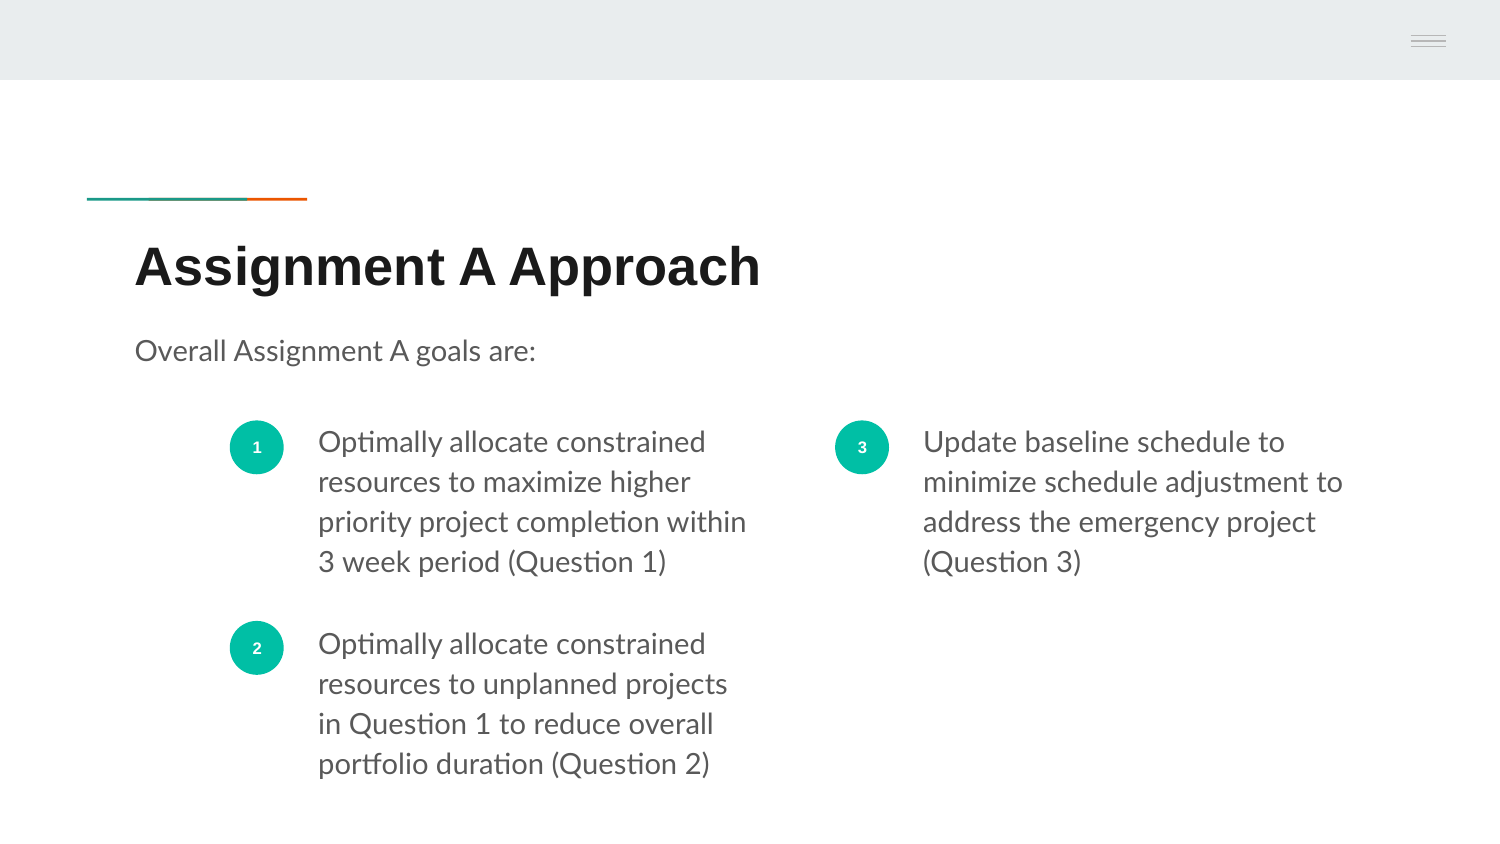

# Assignment A Approach
Overall Assignment A goals are:
Optimally allocate constrained resources to maximize higher priority project completion within 3 week period (Question 1)
Update baseline schedule to minimize schedule adjustment to address the emergency project (Question 3)
1
3
Optimally allocate constrained resources to unplanned projects in Question 1 to reduce overall portfolio duration (Question 2)
2